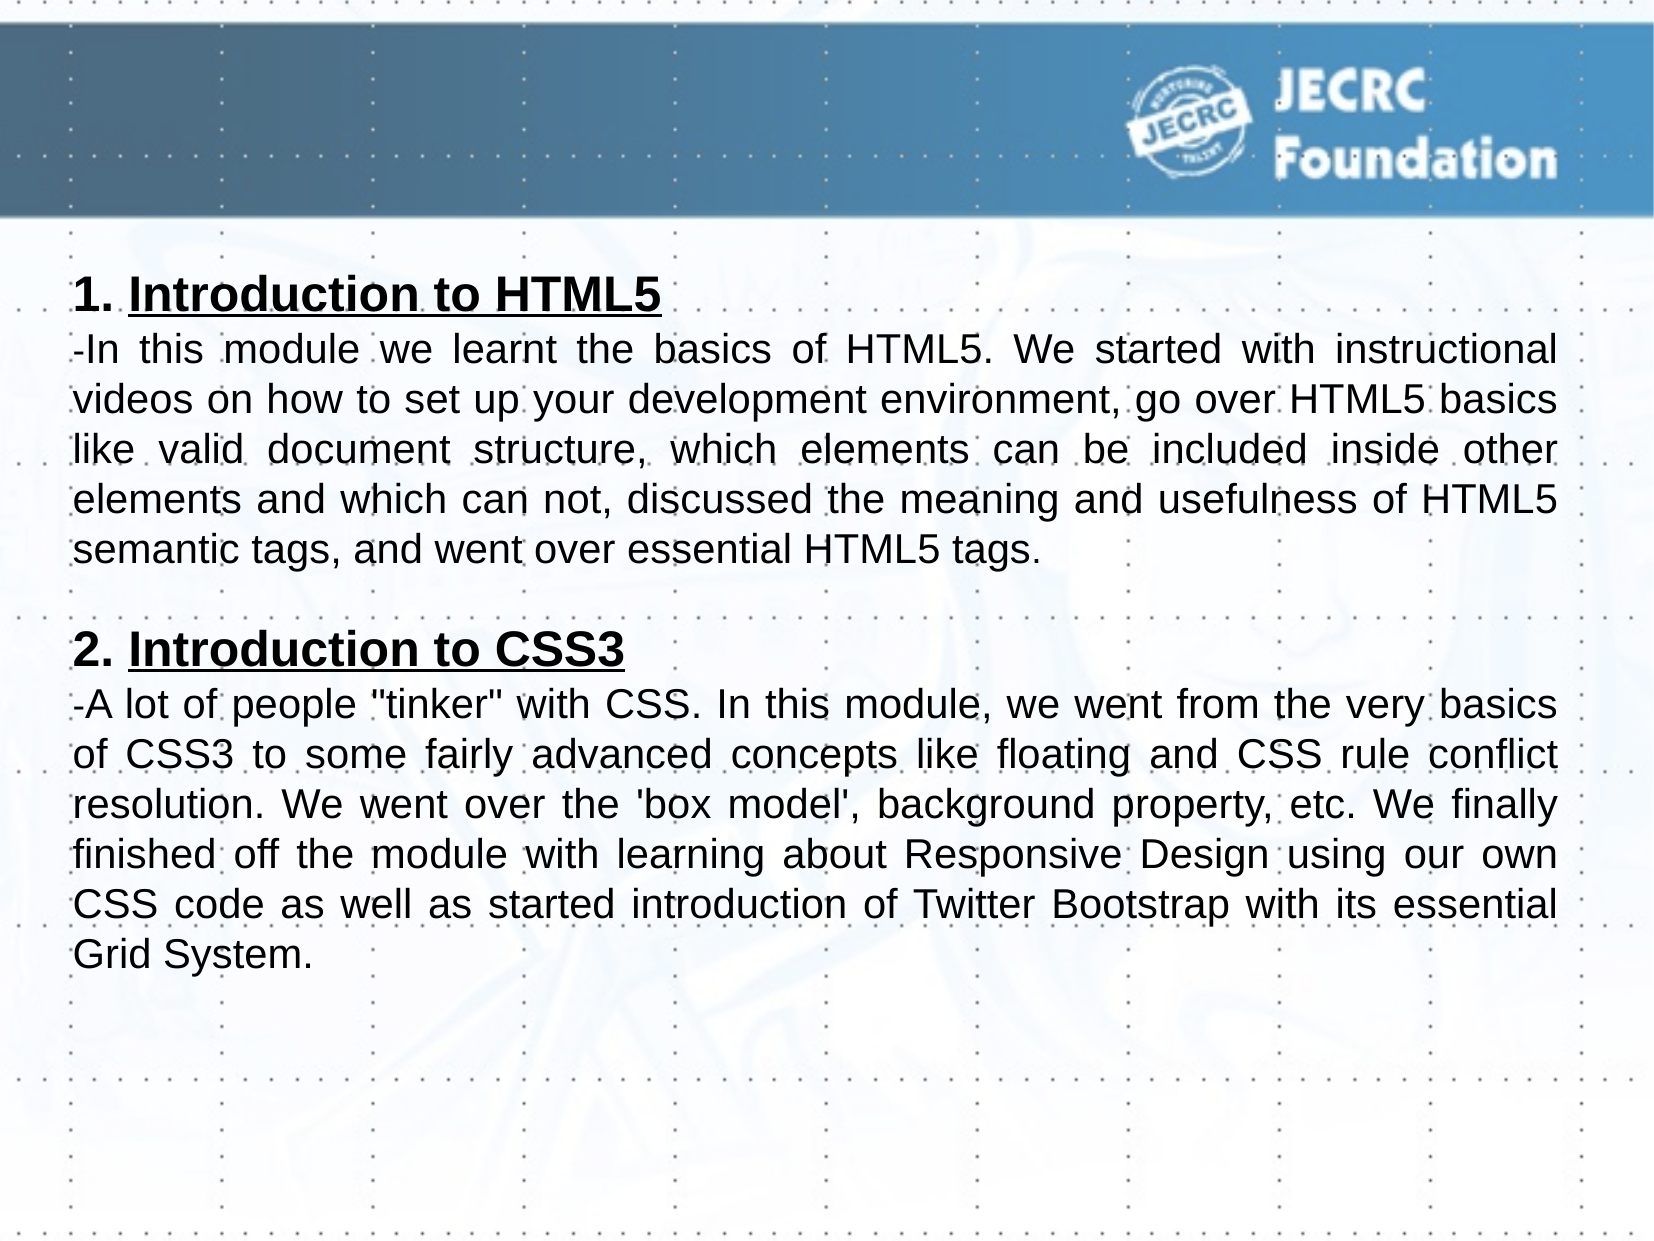

1. Introduction to HTML5
-In this module we learnt the basics of HTML5. We started with instructional videos on how to set up your development environment, go over HTML5 basics like valid document structure, which elements can be included inside other elements and which can not, discussed the meaning and usefulness of HTML5 semantic tags, and went over essential HTML5 tags.

2. Introduction to CSS3
-A lot of people "tinker" with CSS. In this module, we went from the very basics of CSS3 to some fairly advanced concepts like floating and CSS rule conflict resolution. We went over the 'box model', background property, etc. We finally finished off the module with learning about Responsive Design using our own CSS code as well as started introduction of Twitter Bootstrap with its essential Grid System.